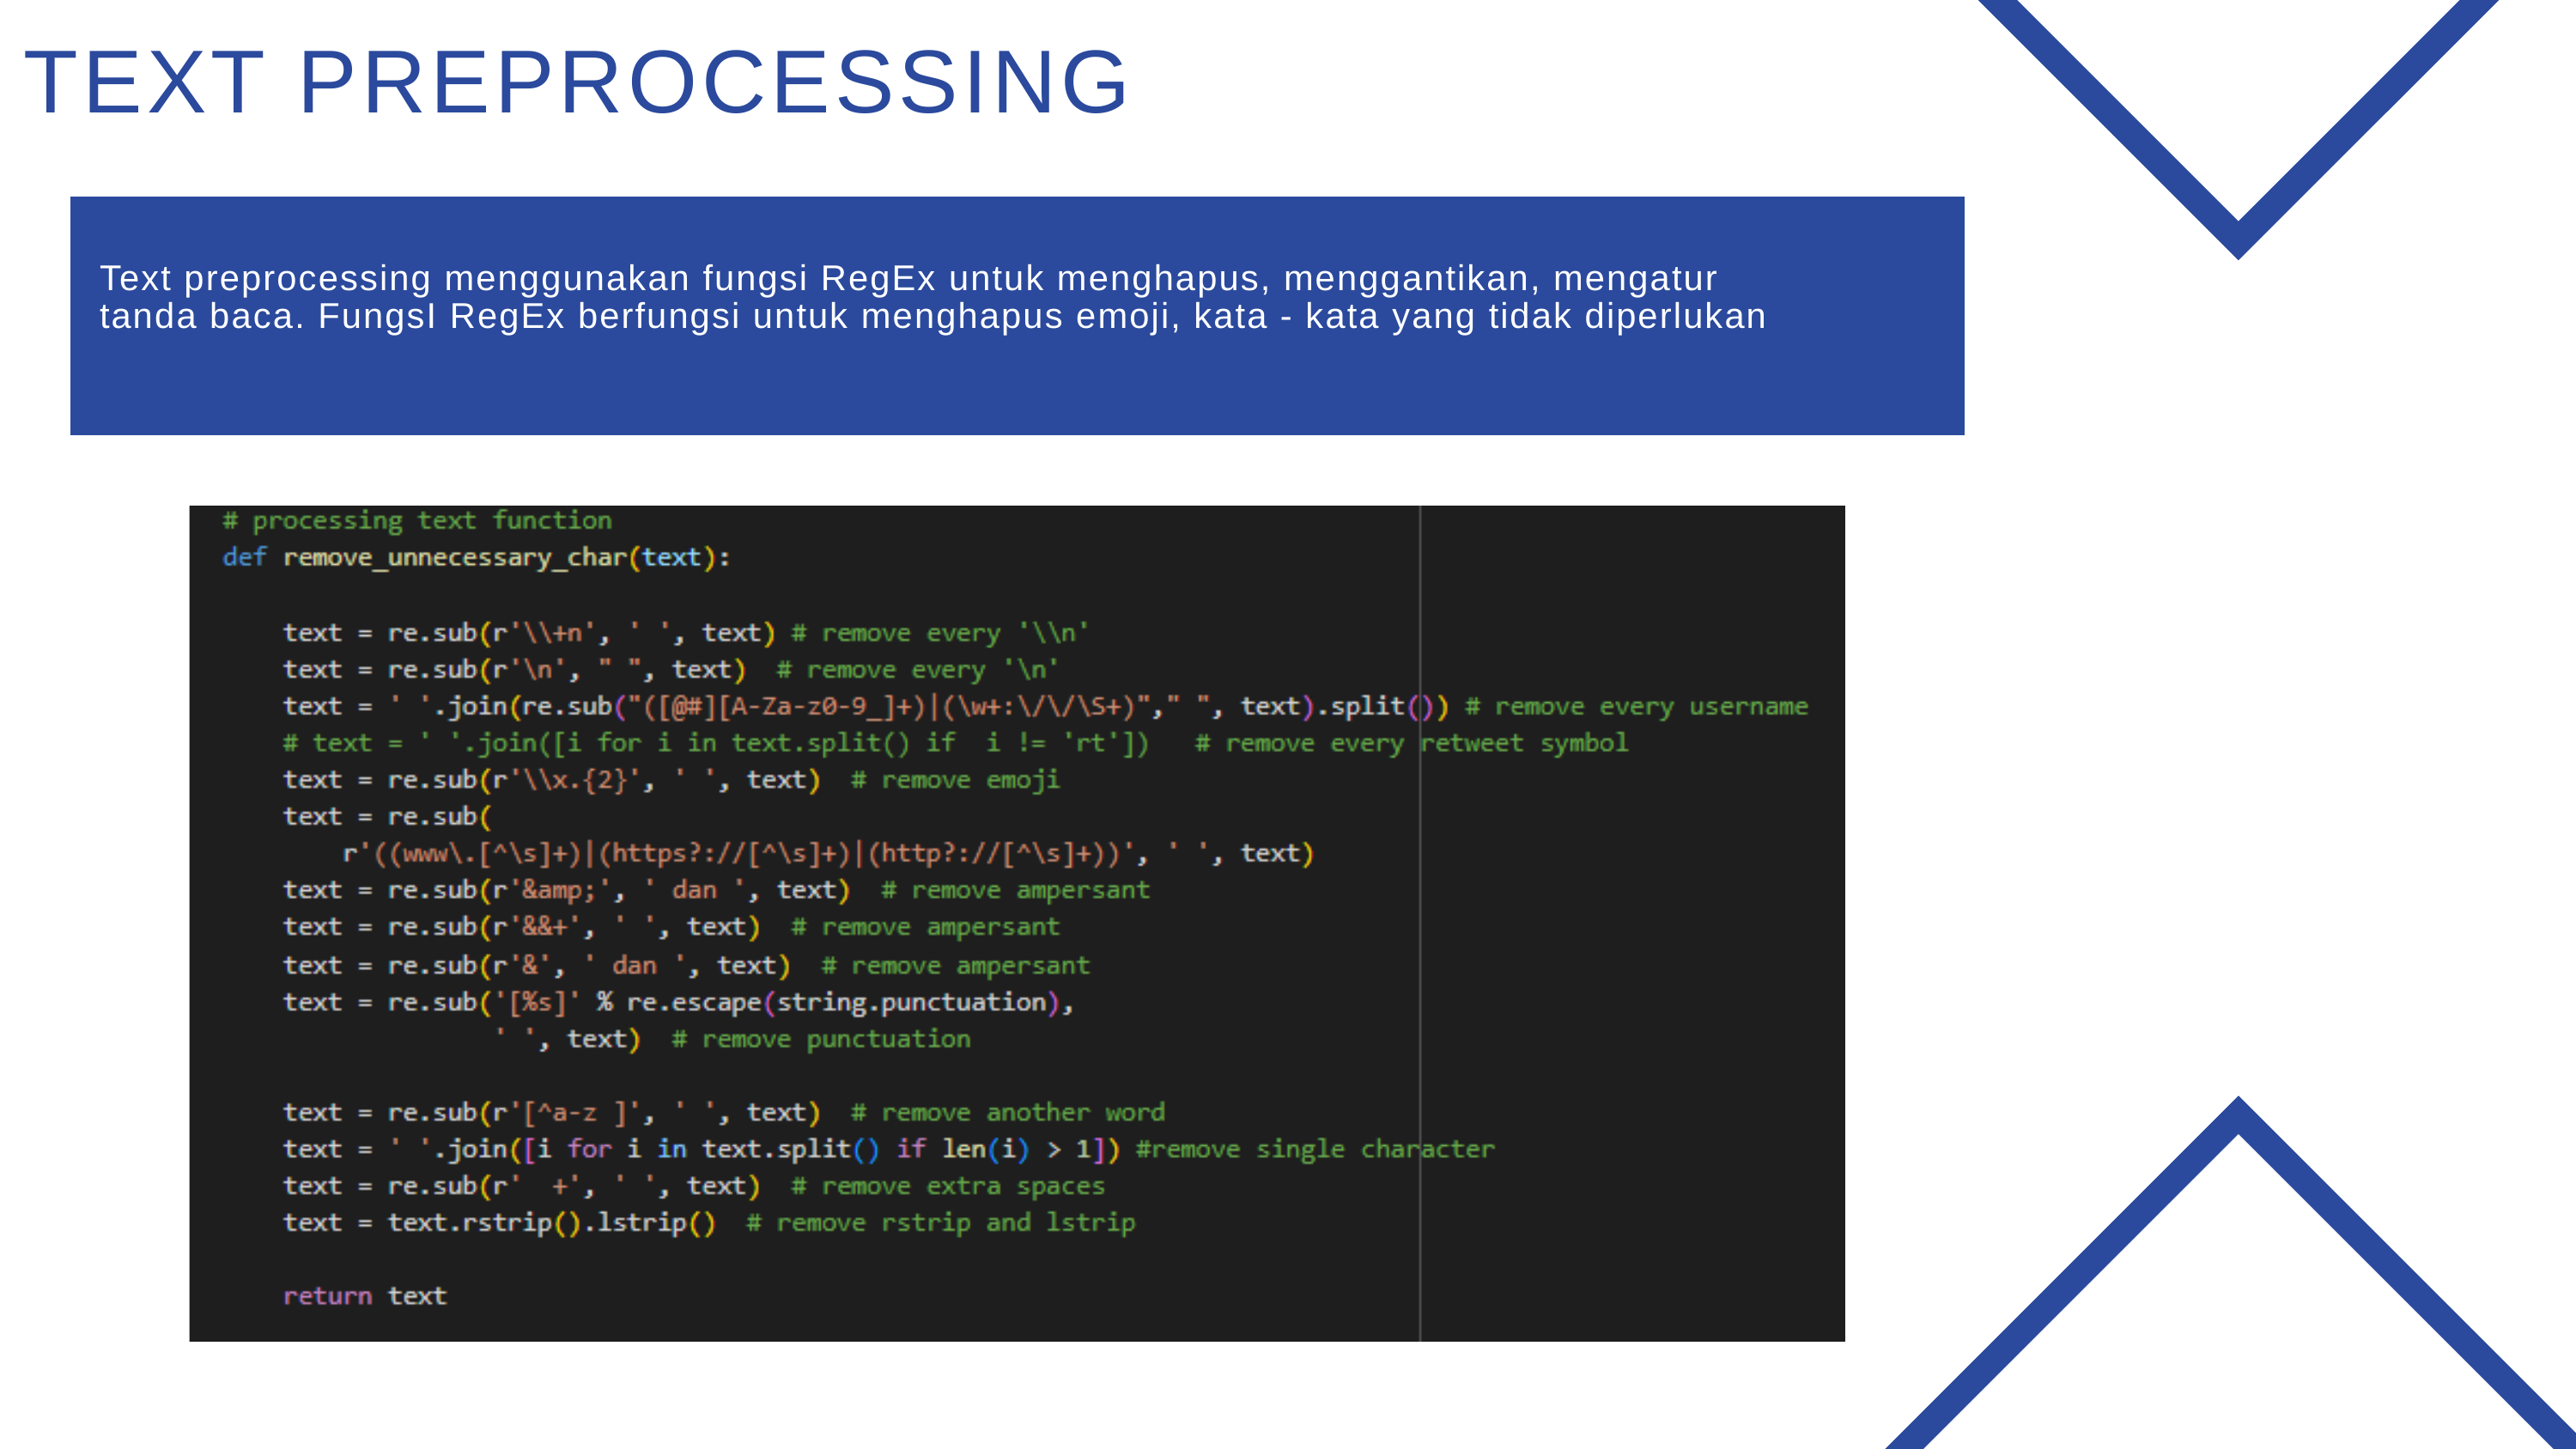

TEXT PREPROCESSING

Text preprocessing menggunakan fungsi RegEx untuk menghapus, menggantikan, mengatur tanda baca. FungsI RegEx berfungsi untuk menghapus emoji, kata - kata yang tidak diperlukan